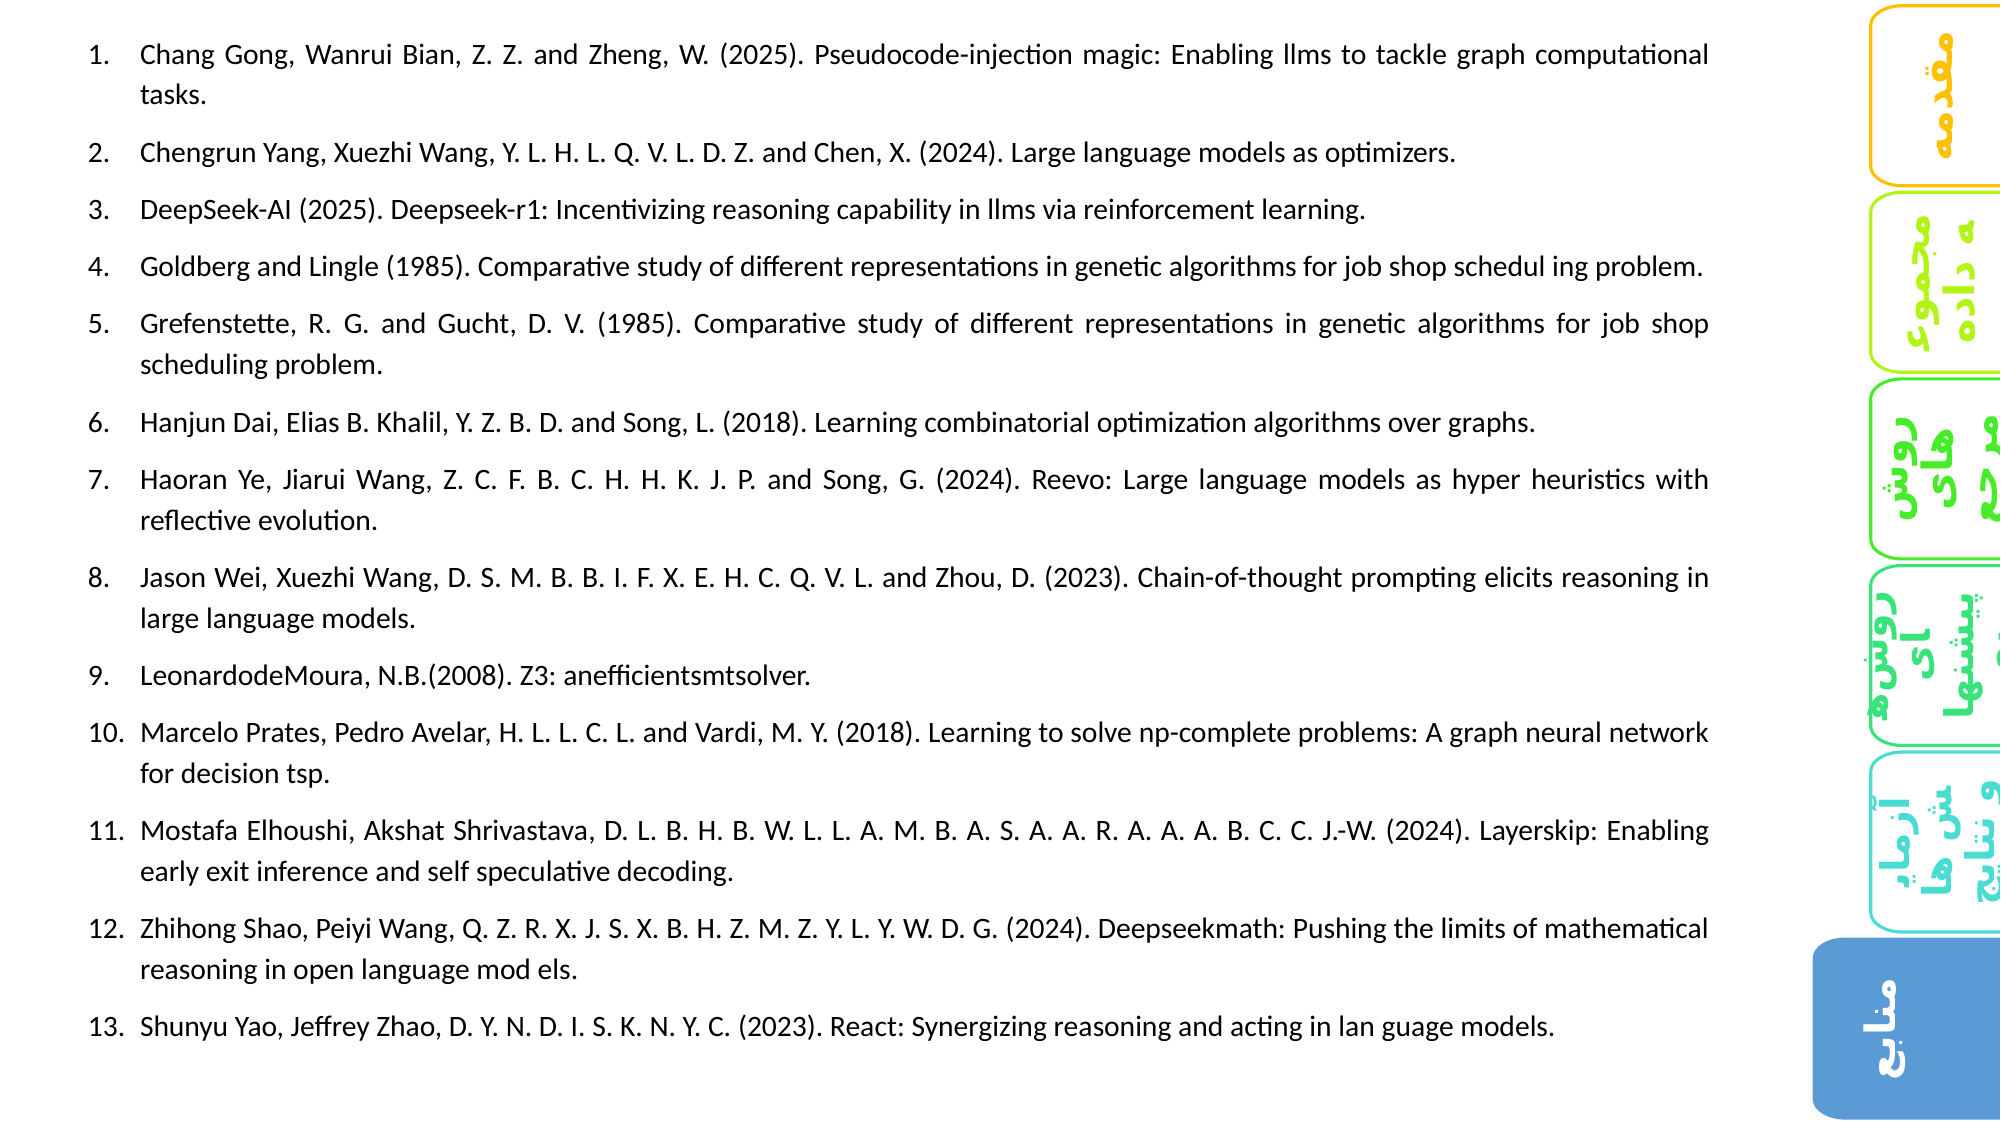

مقدمه

Chang Gong, Wanrui Bian, Z. Z. and Zheng, W. (2025). Pseudocode-injection magic: Enabling llms to tackle graph computational tasks.
Chengrun Yang, Xuezhi Wang, Y. L. H. L. Q. V. L. D. Z. and Chen, X. (2024). Large language models as optimizers.
DeepSeek-AI (2025). Deepseek-r1: Incentivizing reasoning capability in llms via reinforcement learning.
Goldberg and Lingle (1985). Comparative study of different representations in genetic algorithms for job shop schedul ing problem.
Grefenstette, R. G. and Gucht, D. V. (1985). Comparative study of different representations in genetic algorithms for job shop scheduling problem.
Hanjun Dai, Elias B. Khalil, Y. Z. B. D. and Song, L. (2018). Learning combinatorial optimization algorithms over graphs.
Haoran Ye, Jiarui Wang, Z. C. F. B. C. H. H. K. J. P. and Song, G. (2024). Reevo: Large language models as hyper heuristics with reflective evolution.
Jason Wei, Xuezhi Wang, D. S. M. B. B. I. F. X. E. H. C. Q. V. L. and Zhou, D. (2023). Chain-of-thought prompting elicits reasoning in large language models.
LeonardodeMoura, N.B.(2008). Z3: anefficientsmtsolver.
Marcelo Prates, Pedro Avelar, H. L. L. C. L. and Vardi, M. Y. (2018). Learning to solve np-complete problems: A graph neural network for decision tsp.
Mostafa Elhoushi, Akshat Shrivastava, D. L. B. H. B. W. L. L. A. M. B. A. S. A. A. R. A. A. A. B. C. C. J.-W. (2024). Layerskip: Enabling early exit inference and self speculative decoding.
Zhihong Shao, Peiyi Wang, Q. Z. R. X. J. S. X. B. H. Z. M. Z. Y. L. Y. W. D. G. (2024). Deepseekmath: Pushing the limits of mathematical reasoning in open language mod els.
Shunyu Yao, Jeffrey Zhao, D. Y. N. D. I. S. K. N. Y. C. (2023). React: Synergizing reasoning and acting in lan guage models.
مجموعه داده

روش های مرجع

روش‌های پیشنهادی

آزمایش ها و نتایج

منابع